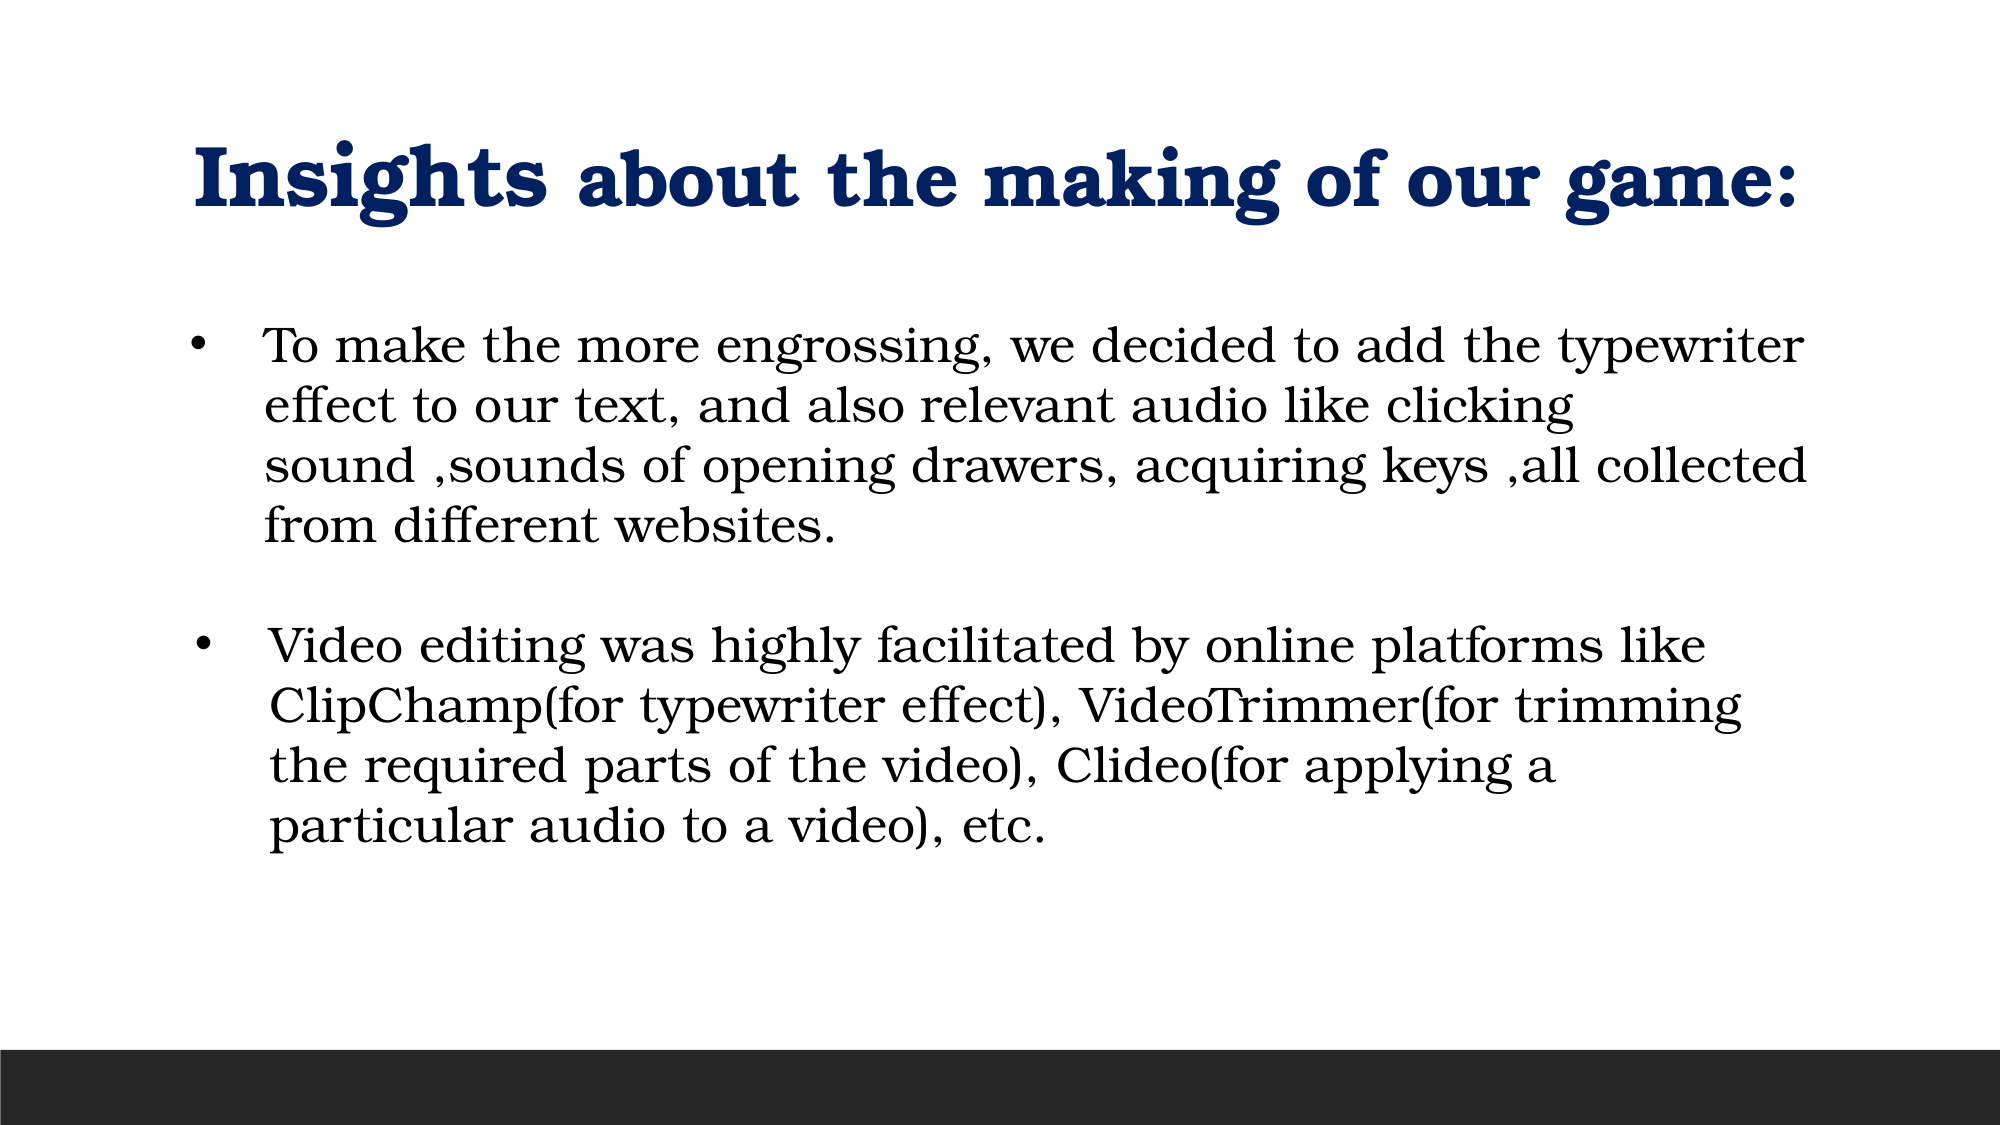

Insights about the making of our game:
To make the more engrossing, we decided to add the typewriter effect to our text, and also relevant audio like clicking sound ,sounds of opening drawers, acquiring keys ,all collected from different websites.
Video editing was highly facilitated by online platforms like ClipChamp(for typewriter effect), VideoTrimmer(for trimming the required parts of the video), Clideo(for applying a particular audio to a video), etc.